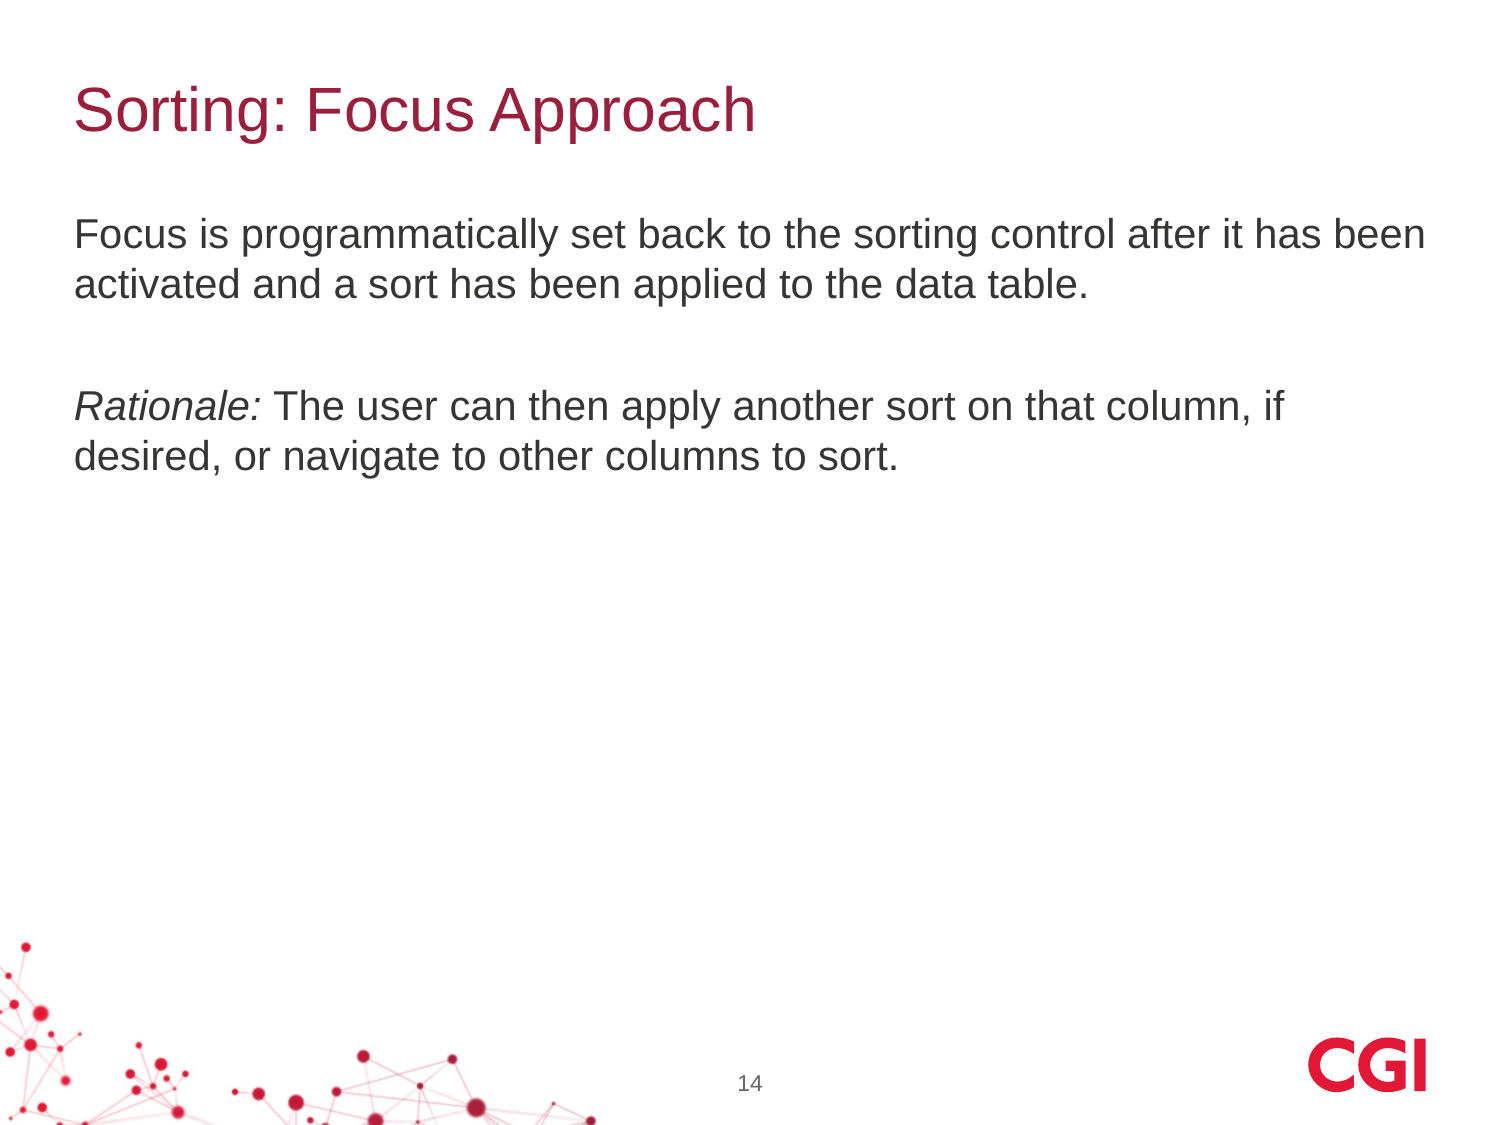

# Sorting: Focus Approach
Focus is programmatically set back to the sorting control after it has been activated and a sort has been applied to the data table.

Rationale: The user can then apply another sort on that column, if desired, or navigate to other columns to sort.
14